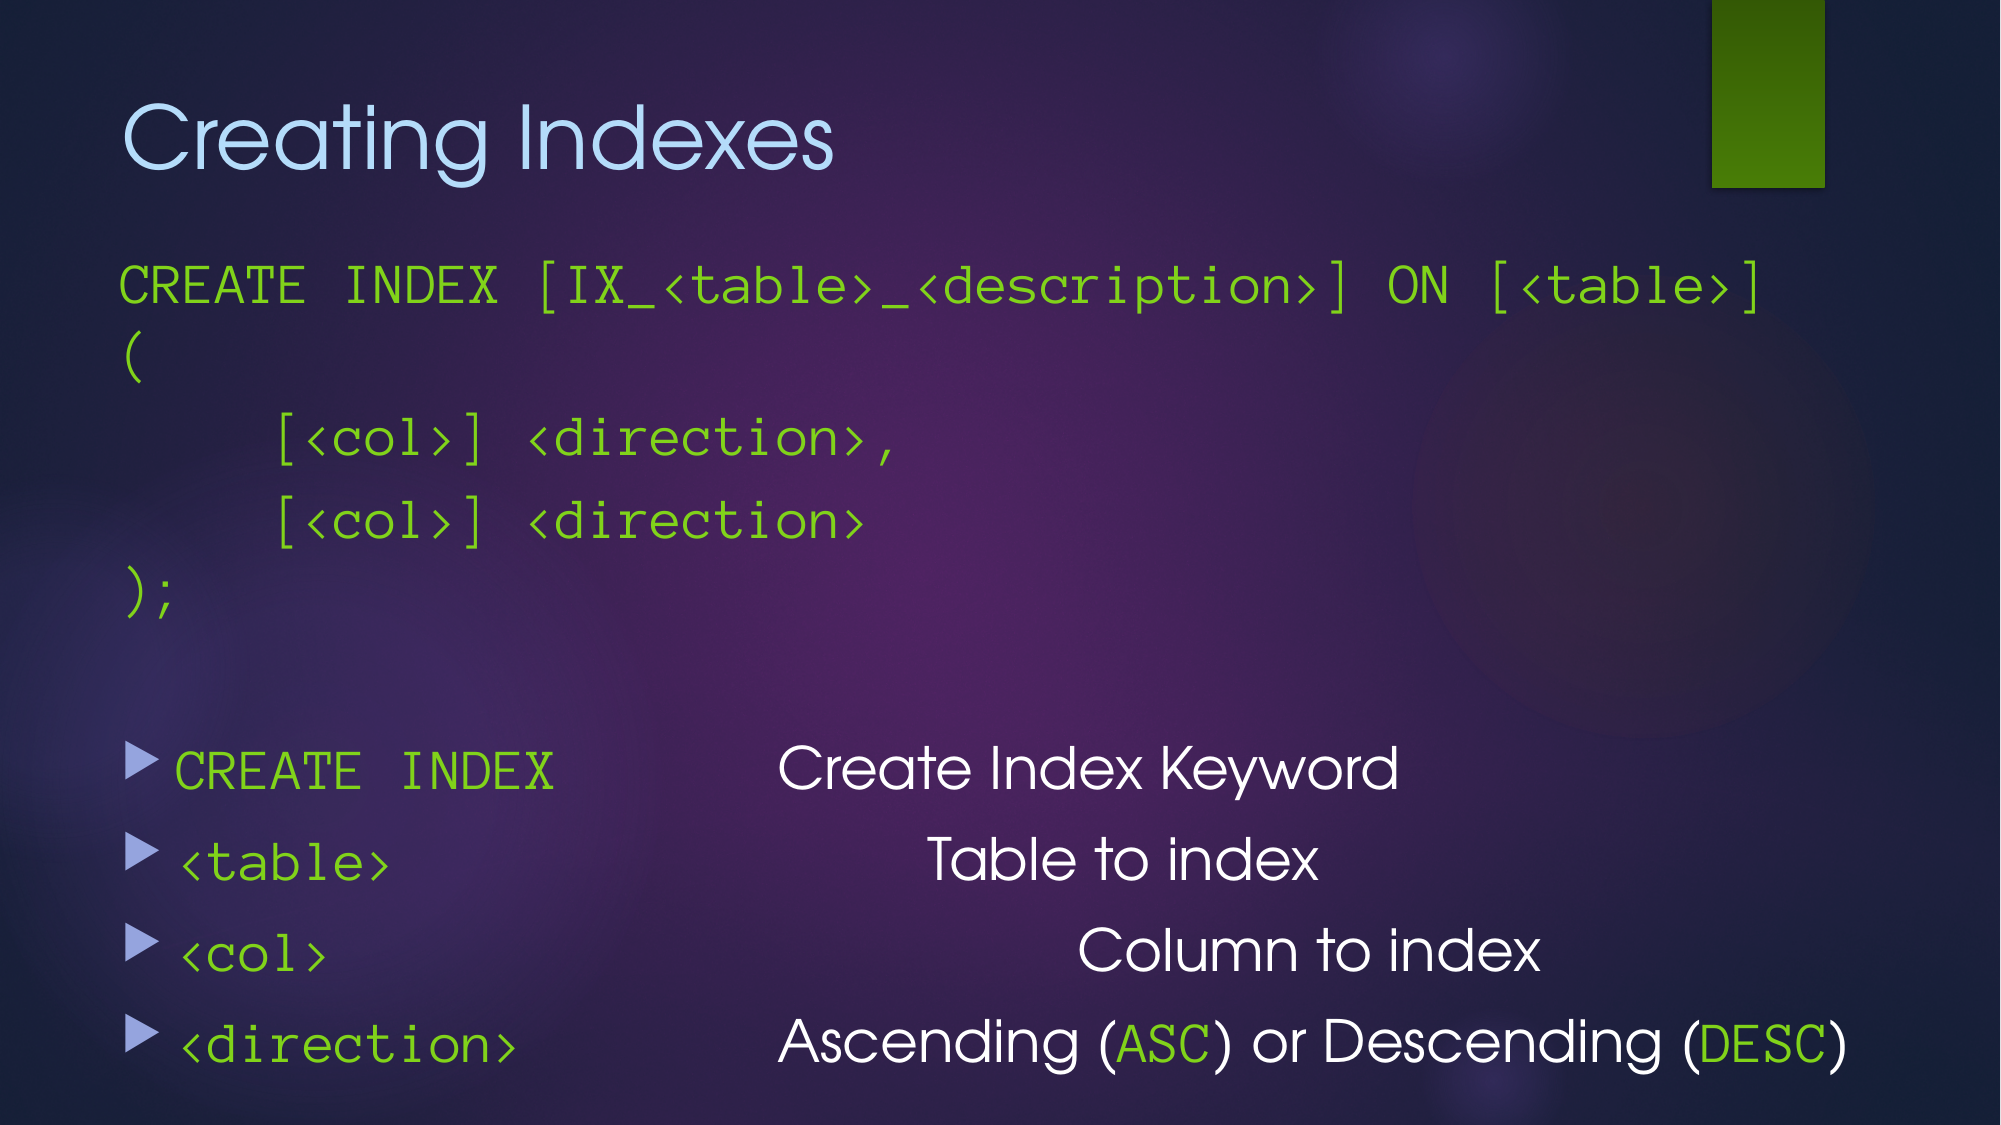

# Creating Indexes
CREATE INDEX [IX_<table>_<description>] ON [<table>]
(
	[<col>] <direction>,
	[<col>] <direction>
);

CREATE INDEX		Create Index Keyword
<table>				Table to index
<col>					Column to index
<direction>		Ascending (ASC) or Descending (DESC)